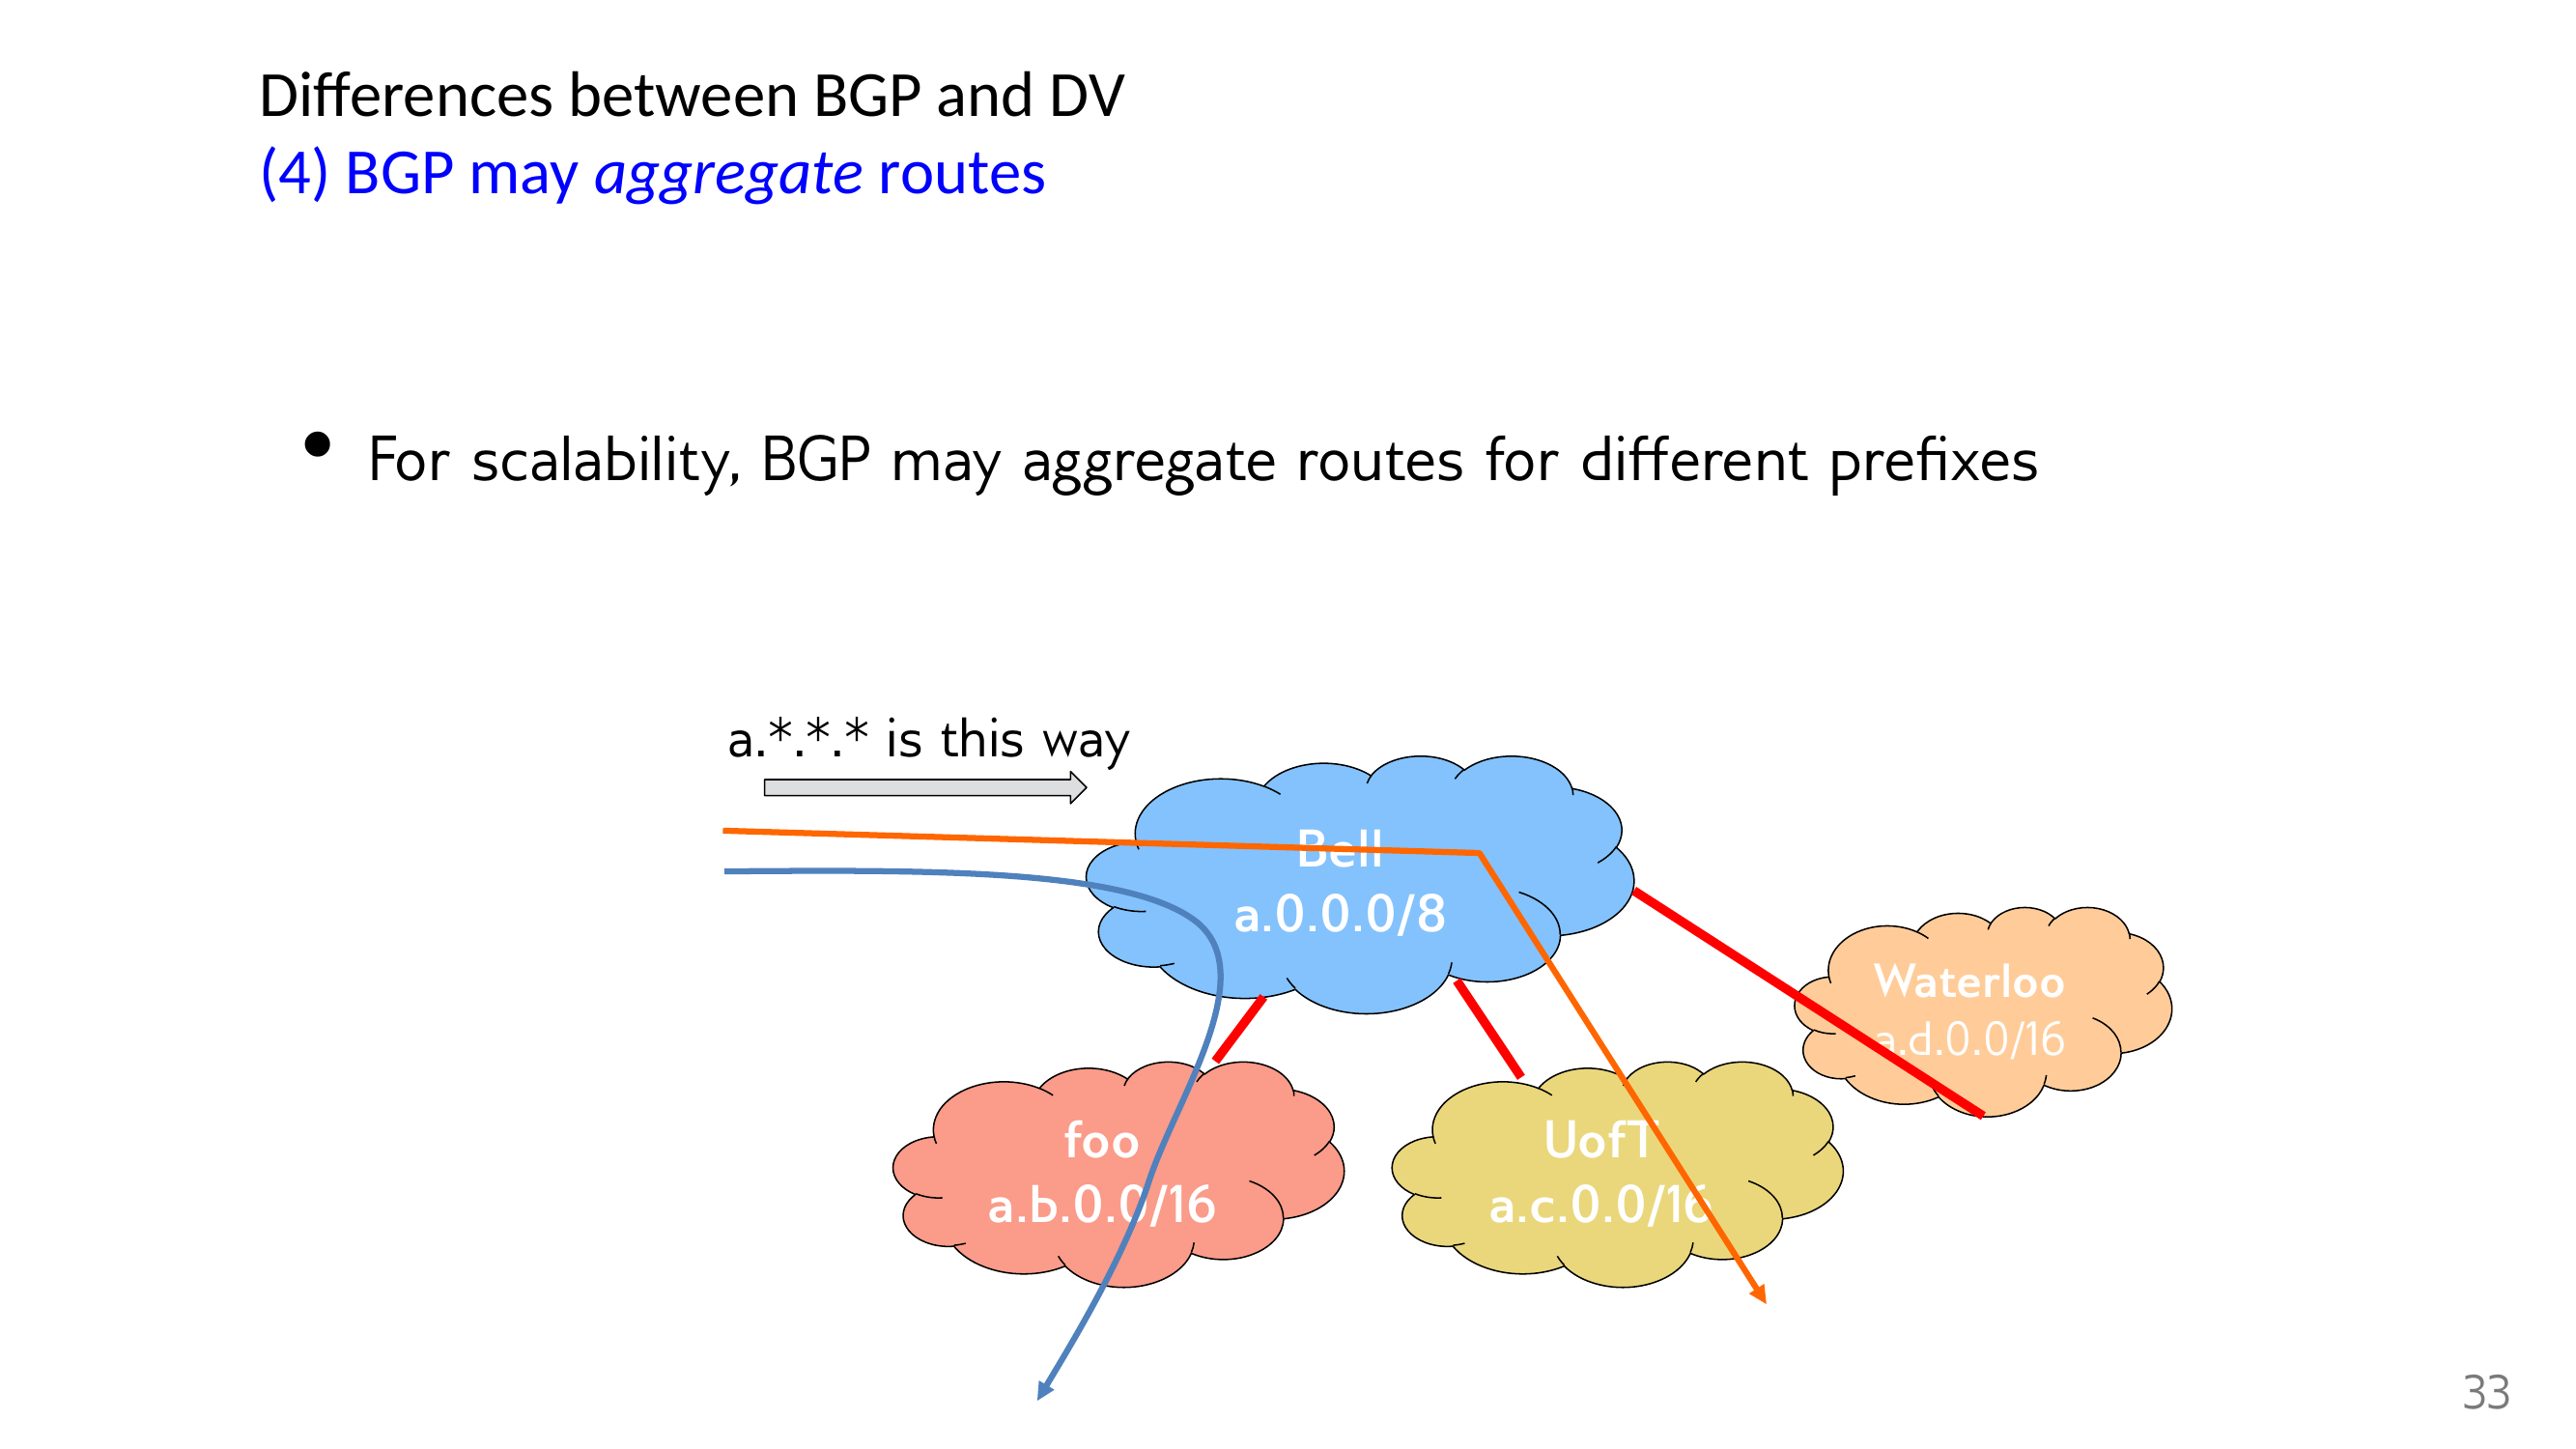

# Differences between BGP and DV (4) BGP may aggregate routes
For scalability, BGP may aggregate routes for different prefixes
a.*.*.* is this way
Bell
a.0.0.0/8

Waterloo
a.d.0.0/16
foo
a.b.0.0/16
UofT
a.c.0.0/16
33